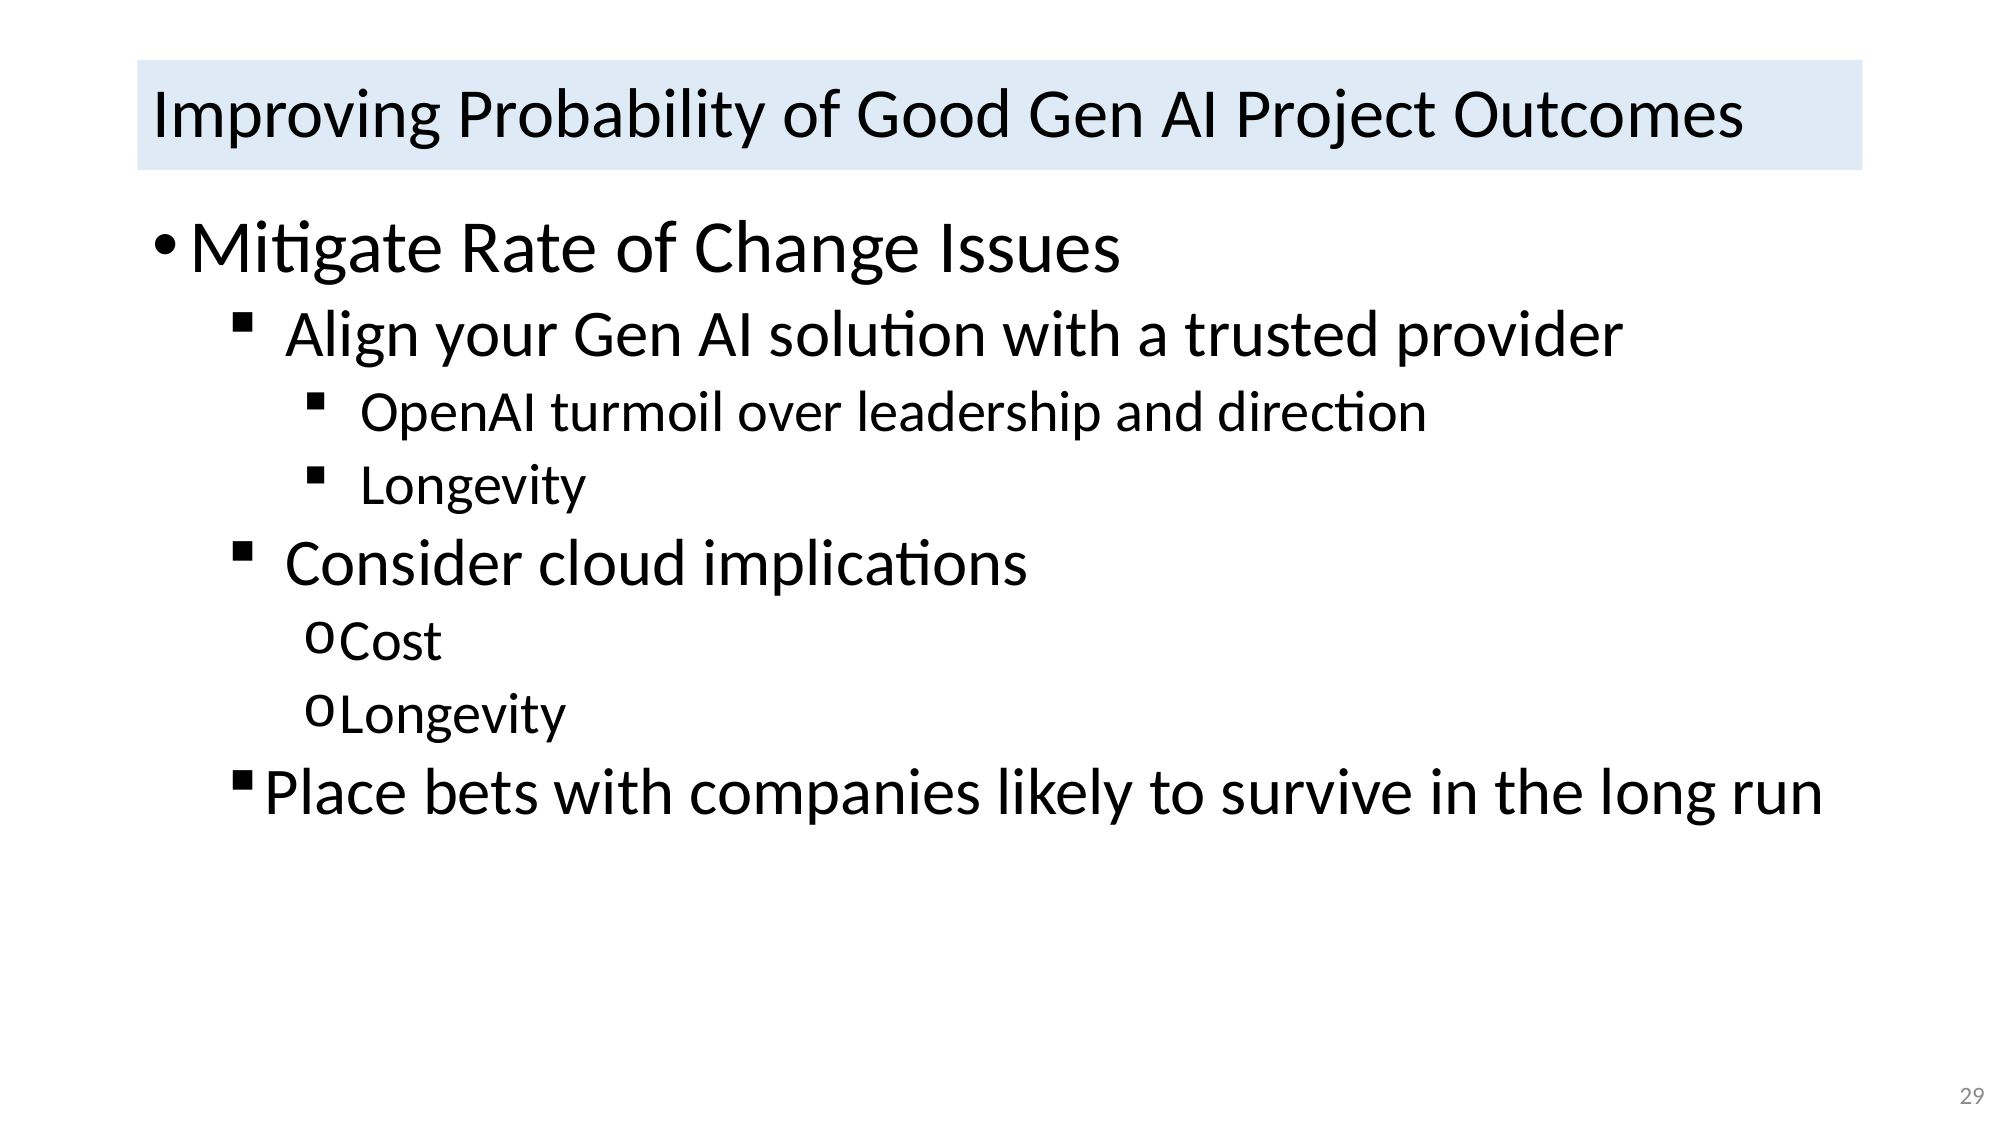

# Improving Probability of Good Gen AI Project Outcomes
Mitigate Rate of Change Issues
Align your Gen AI solution with a trusted provider
OpenAI turmoil over leadership and direction
Longevity
Consider cloud implications
Cost
Longevity
Place bets with companies likely to survive in the long run

29